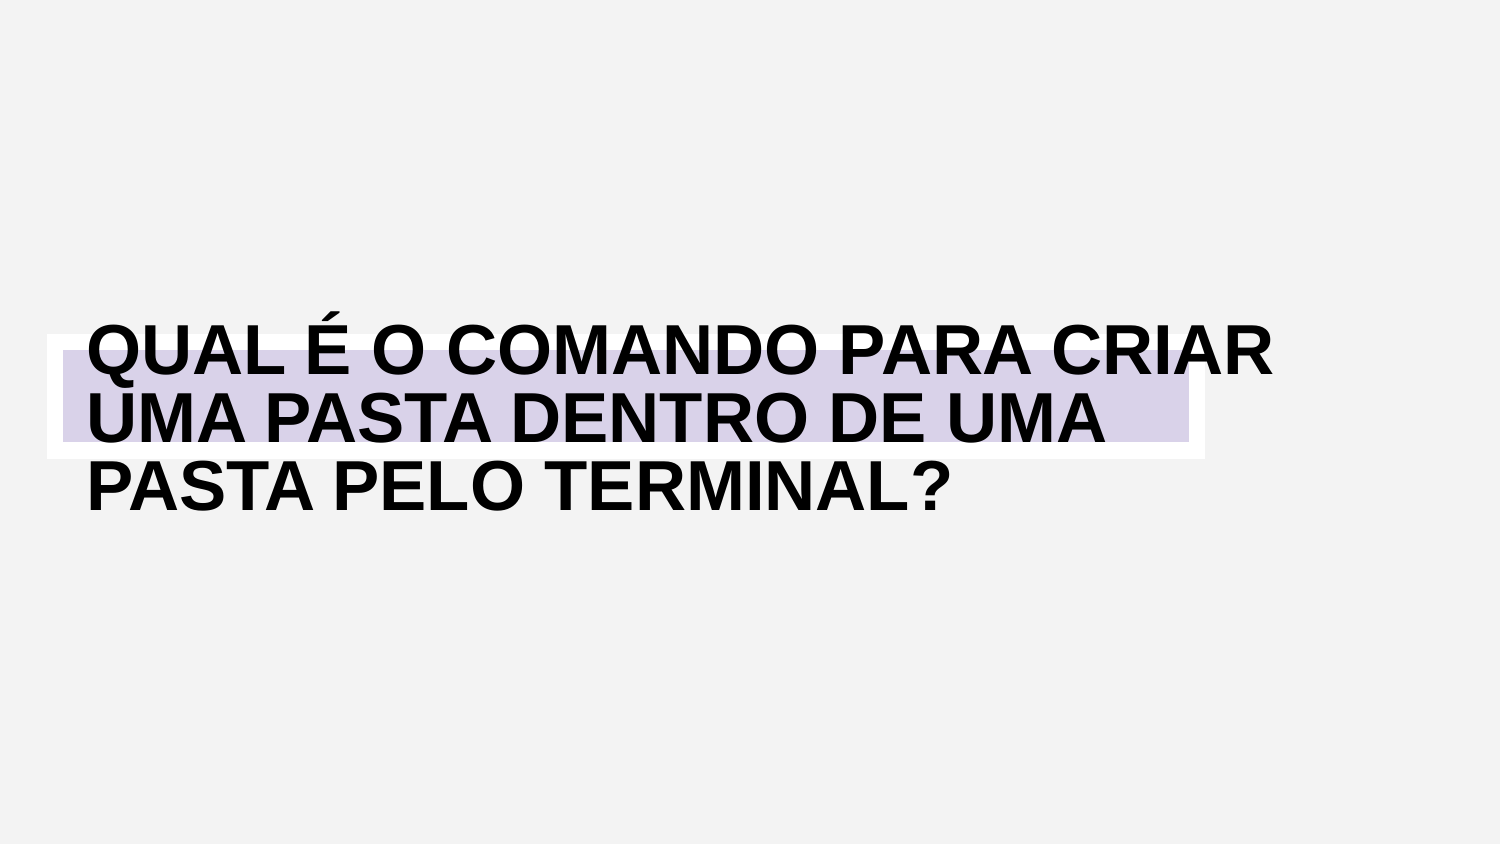

QUAL É O COMANDO PARA CRIAR UMA PASTA DENTRO DE UMA PASTA PELO TERMINAL?